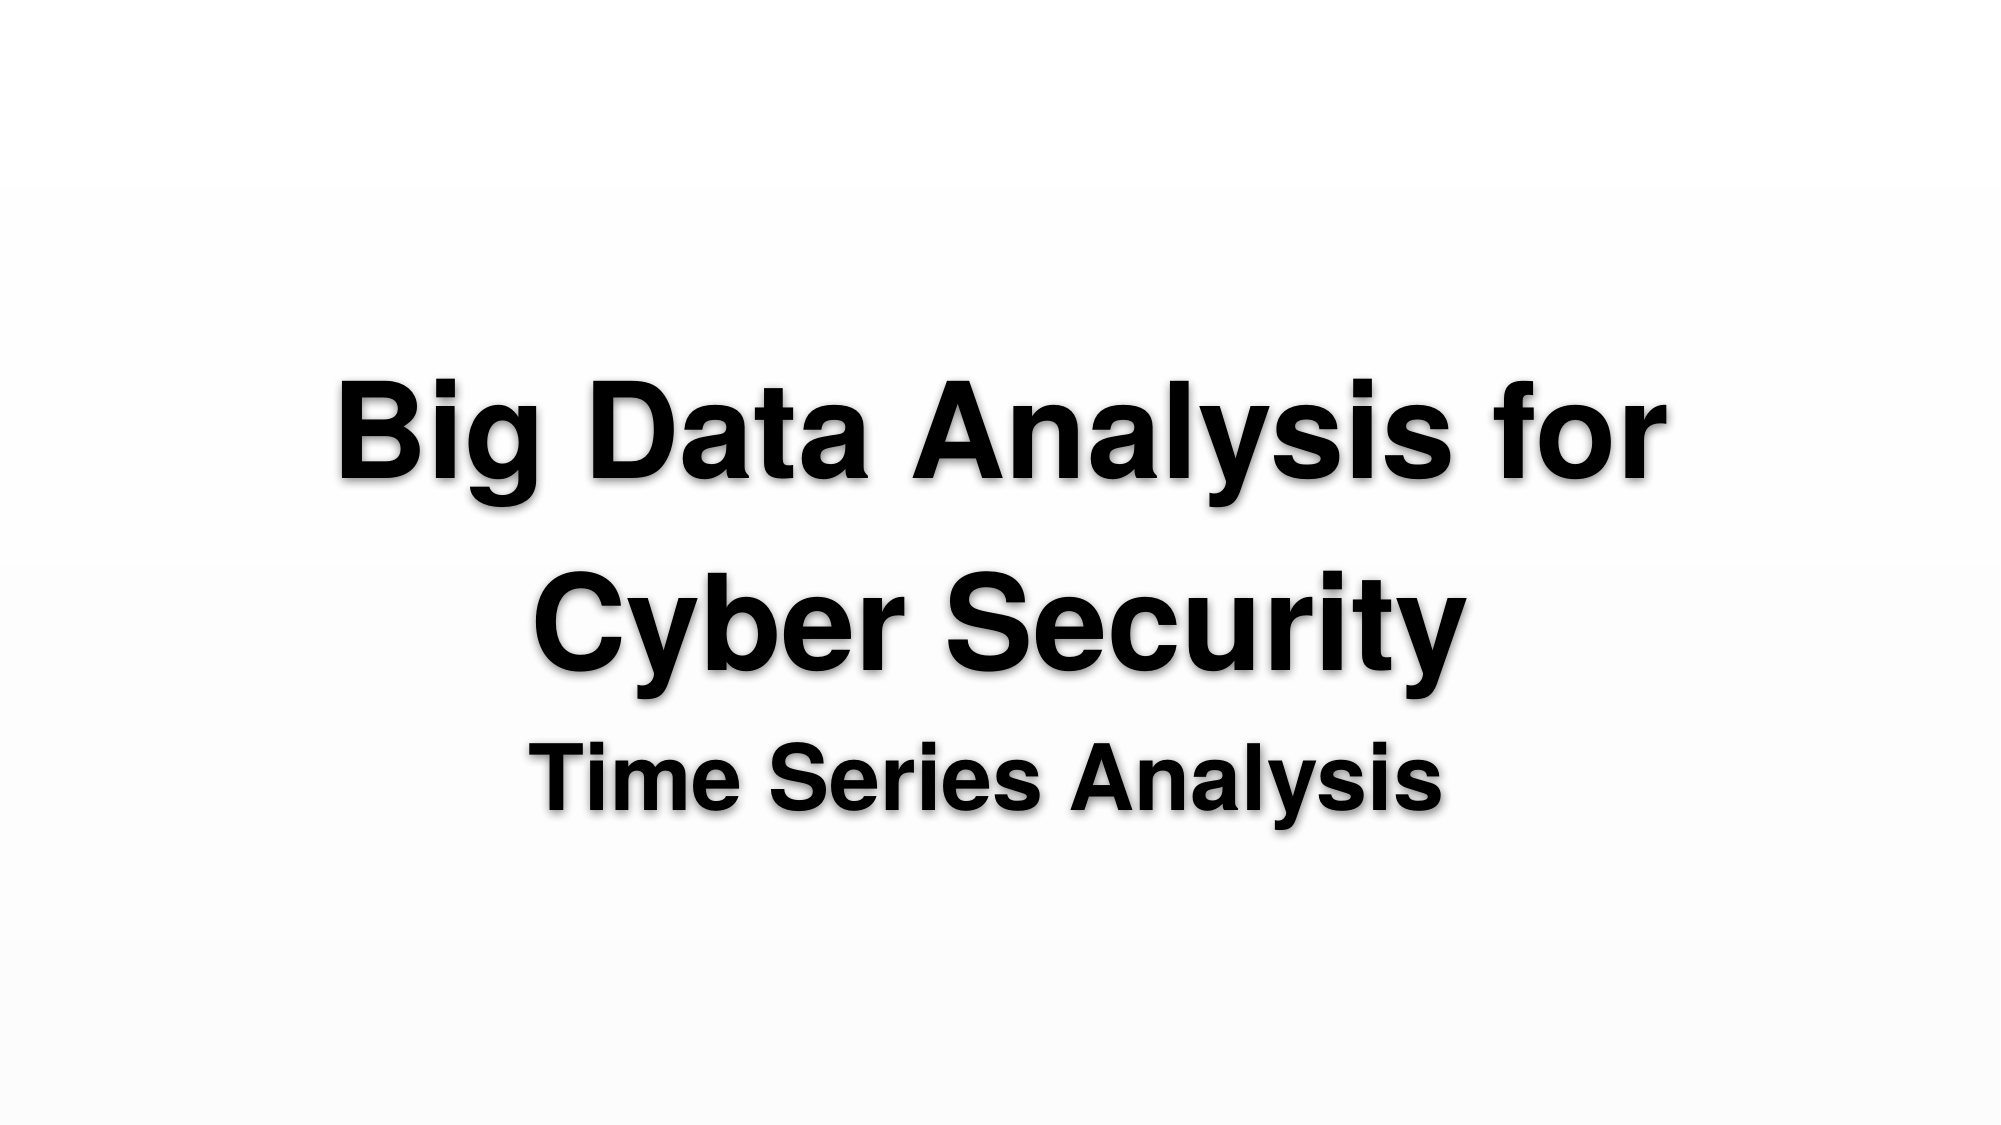

Big Data Analysis for
Cyber Security
Time Series Analysis